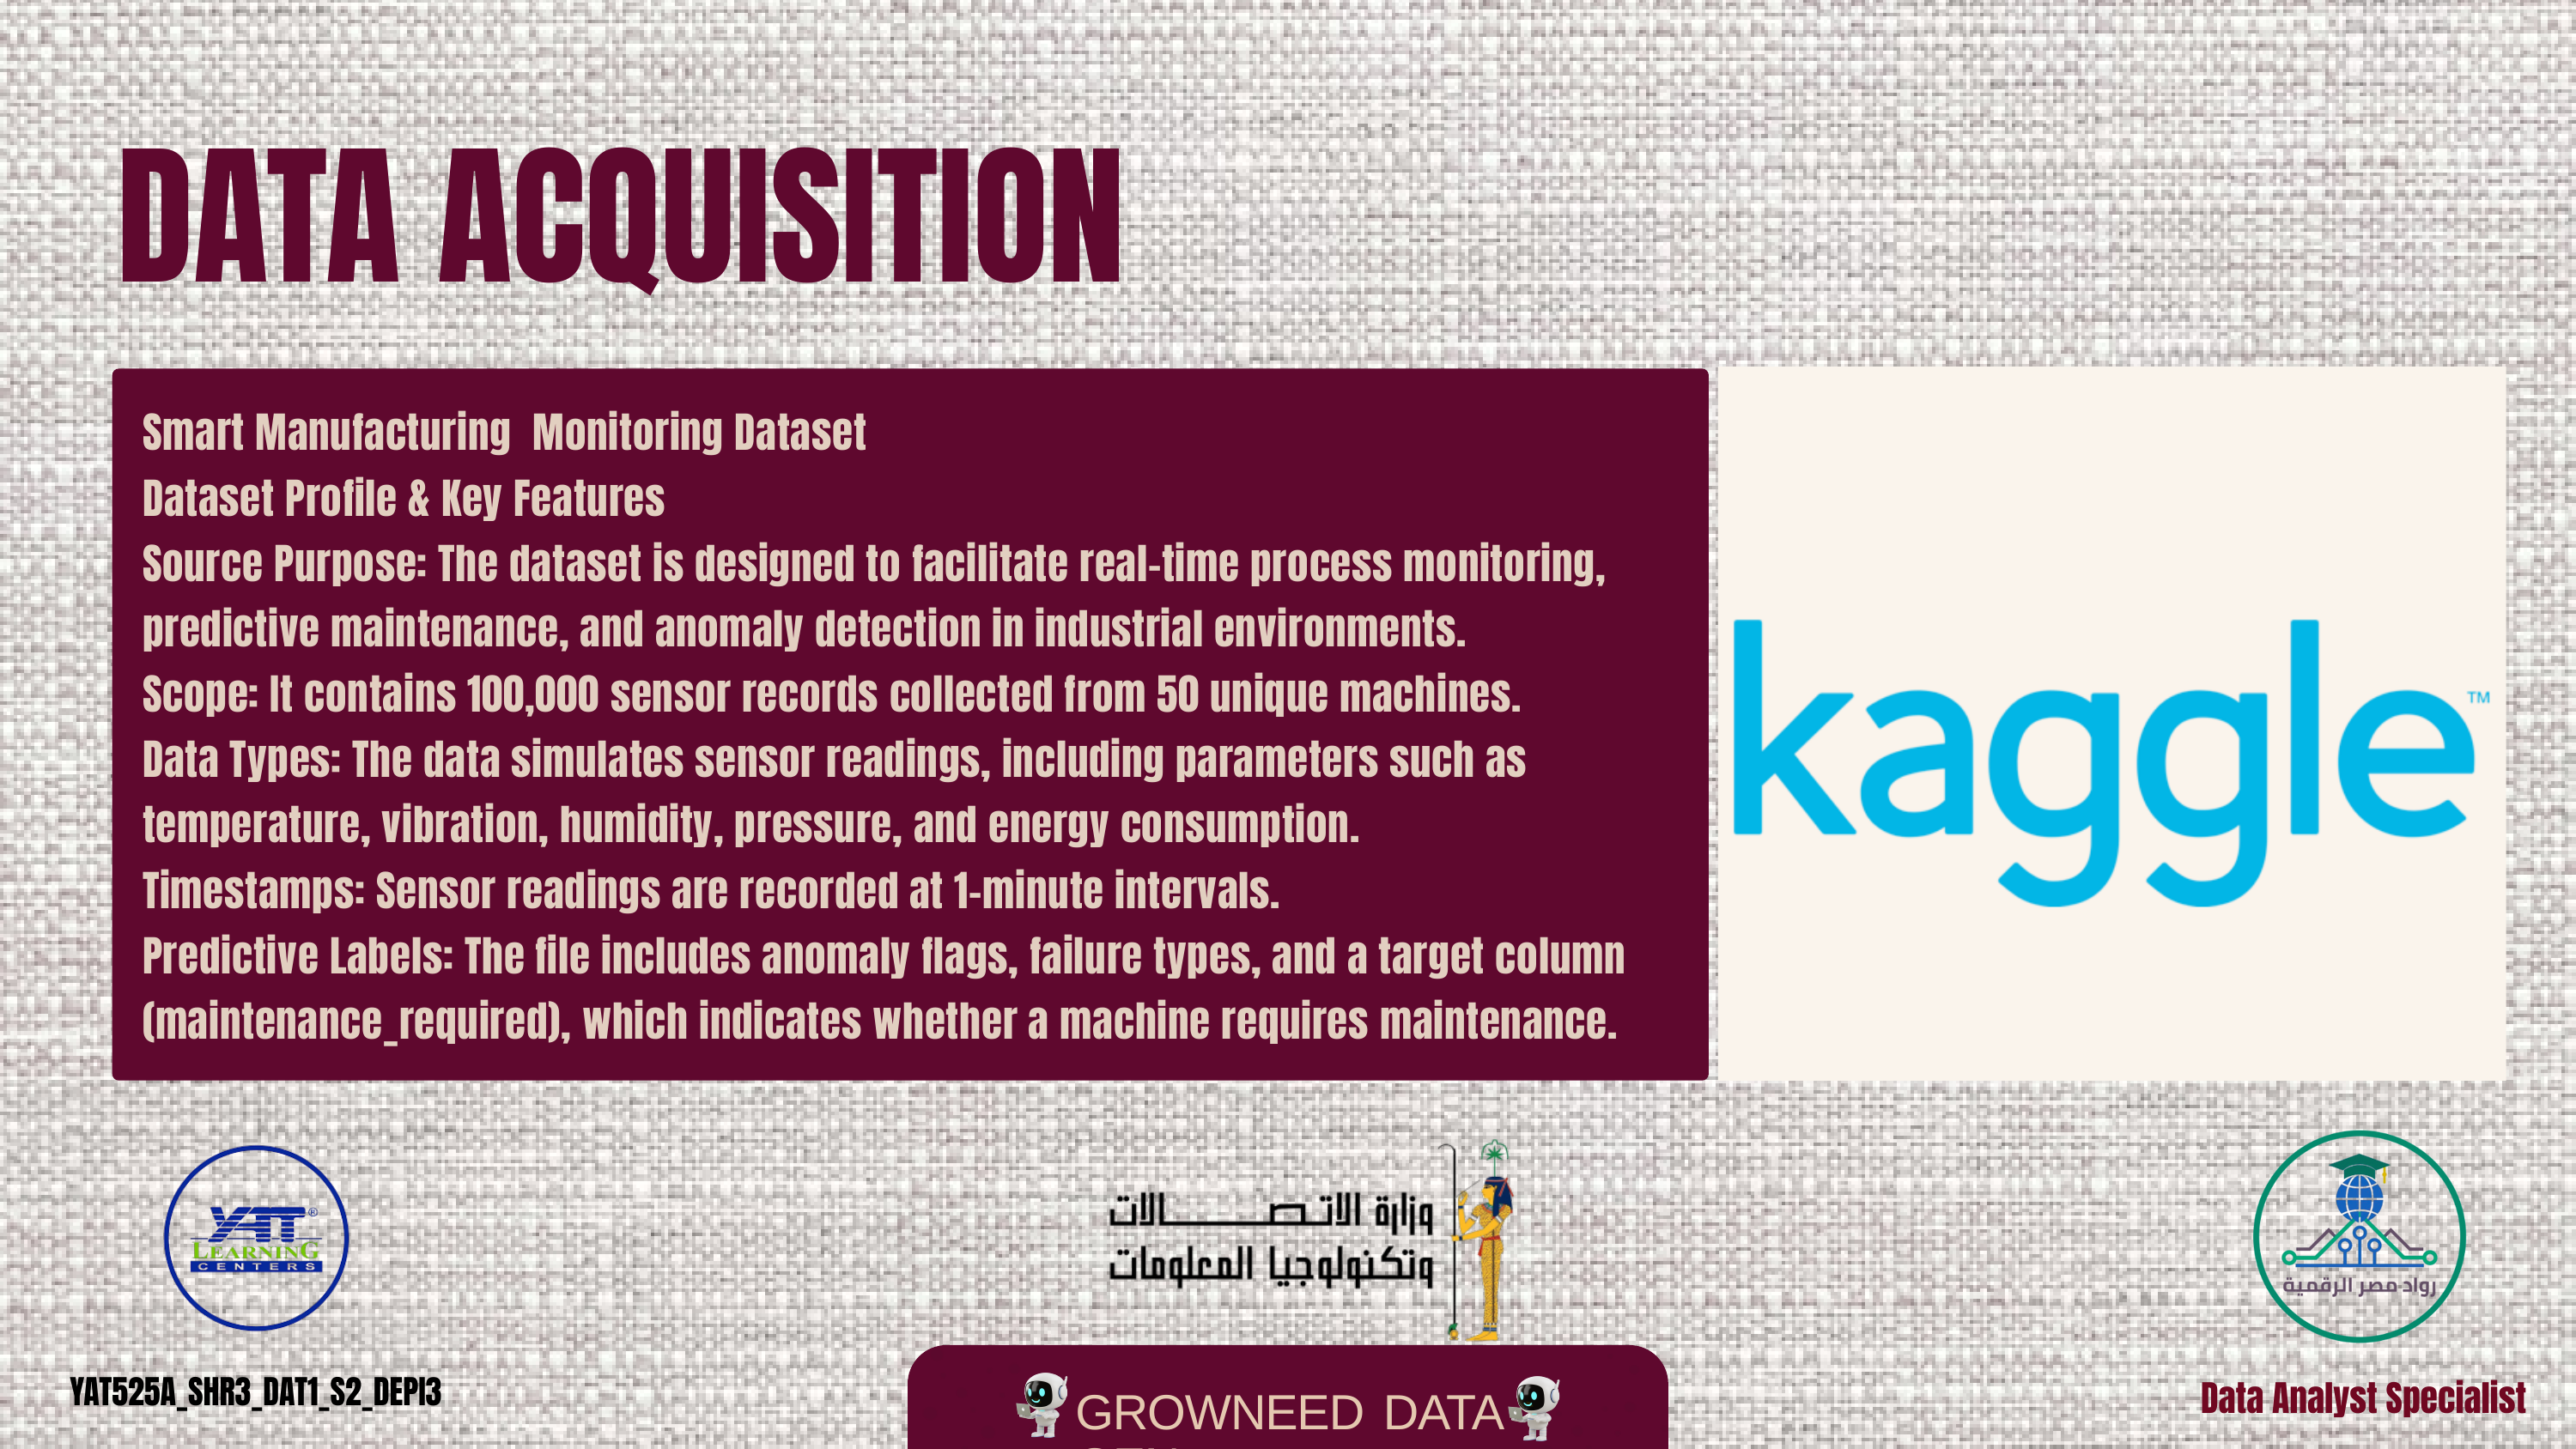

DATA ACQUISITION

Smart Manufacturing  Monitoring Dataset
Dataset Profile & Key Features
Source Purpose: The dataset is designed to facilitate real-time process monitoring, predictive maintenance, and anomaly detection in industrial environments.
Scope: It contains 100,000 sensor records collected from 50 unique machines.
Data Types: The data simulates sensor readings, including parameters such as temperature, vibration, humidity, pressure, and energy consumption.
Timestamps: Sensor readings are recorded at 1-minute intervals.
Predictive Labels: The file includes anomaly flags, failure types, and a target column (maintenance_required), which indicates whether a machine requires maintenance.

GROWNEED DATA GEN

YAT525A_SHR3_DAT1_S2_DEPI3
 Data Analyst Specialist